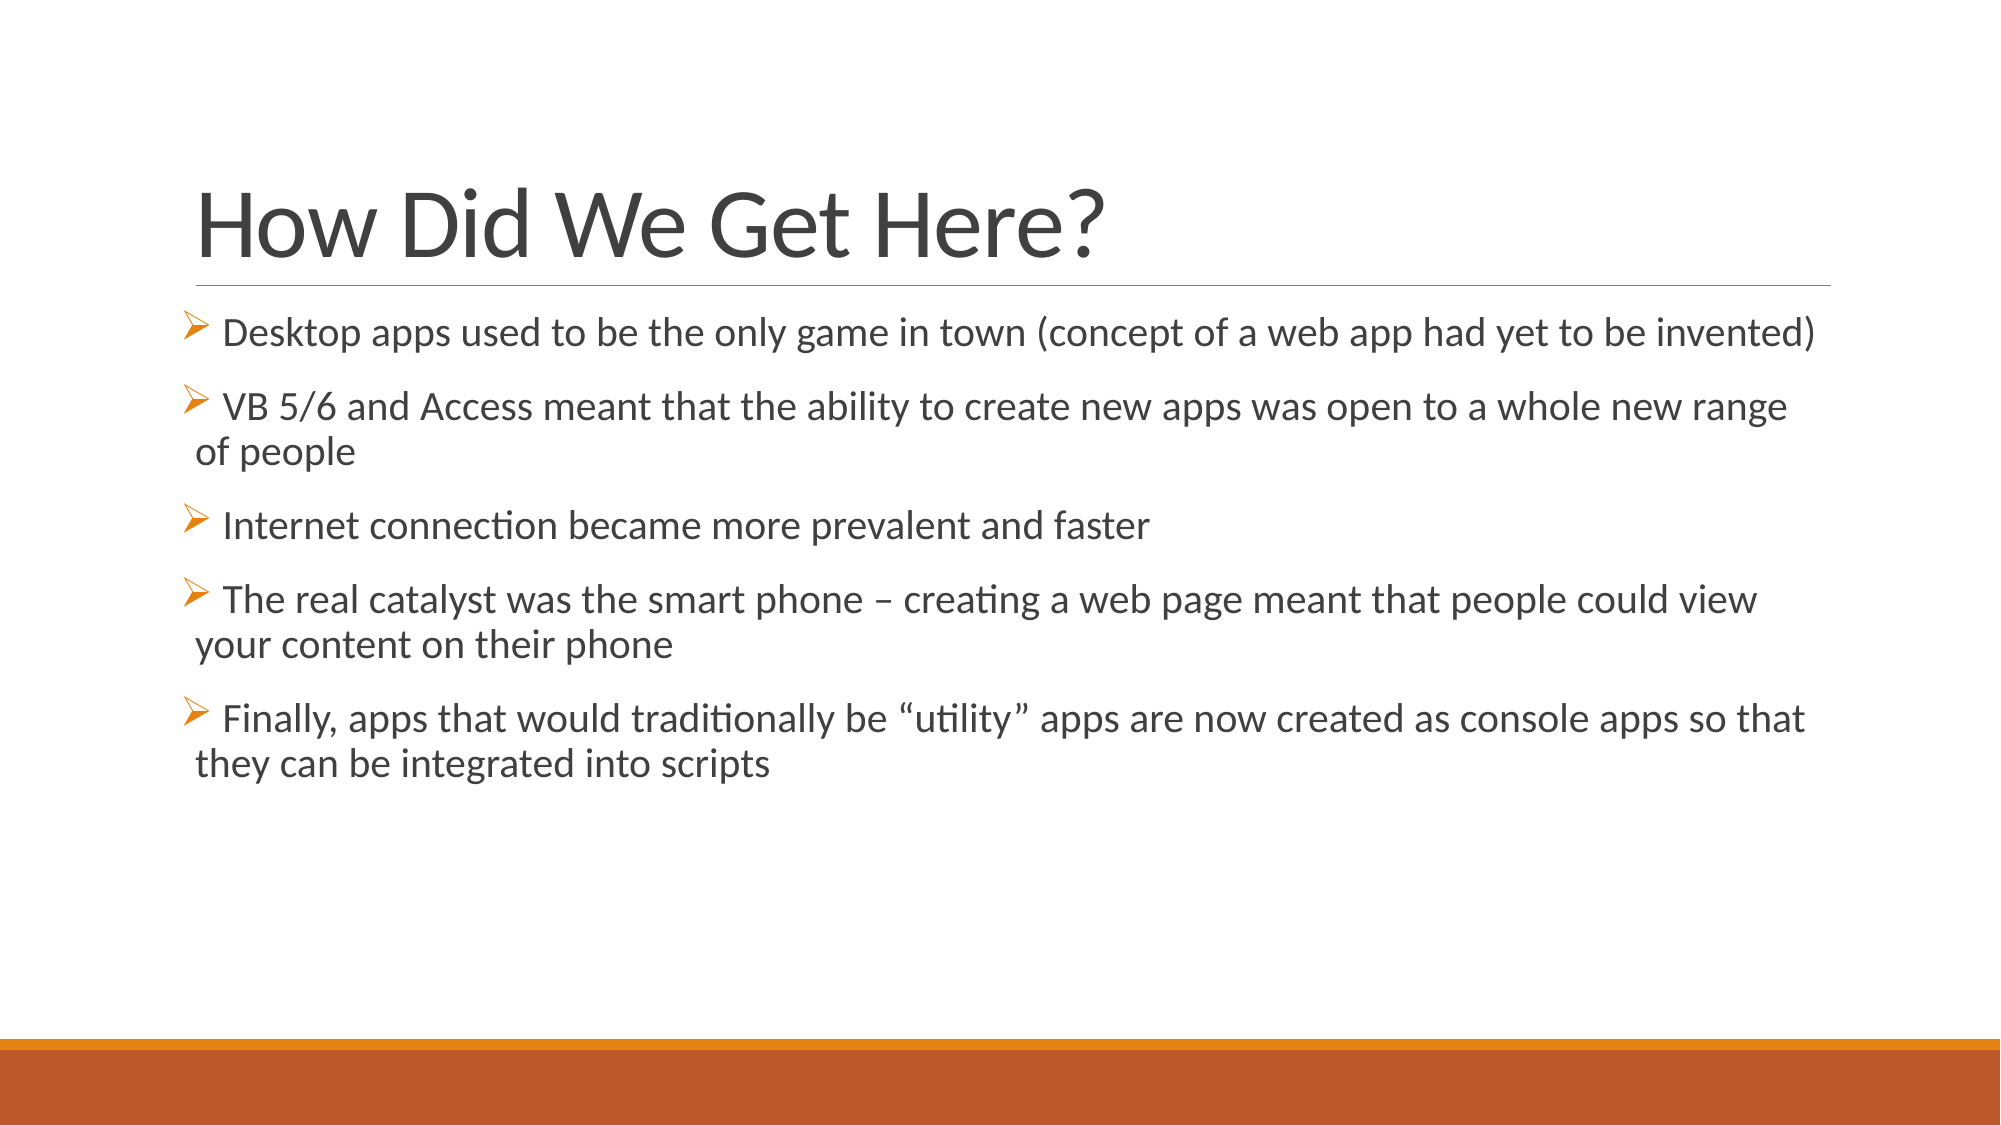

# How Did We Get Here?
 Desktop apps used to be the only game in town (concept of a web app had yet to be invented)
 VB 5/6 and Access meant that the ability to create new apps was open to a whole new range of people
 Internet connection became more prevalent and faster
 The real catalyst was the smart phone – creating a web page meant that people could view your content on their phone
 Finally, apps that would traditionally be “utility” apps are now created as console apps so that they can be integrated into scripts